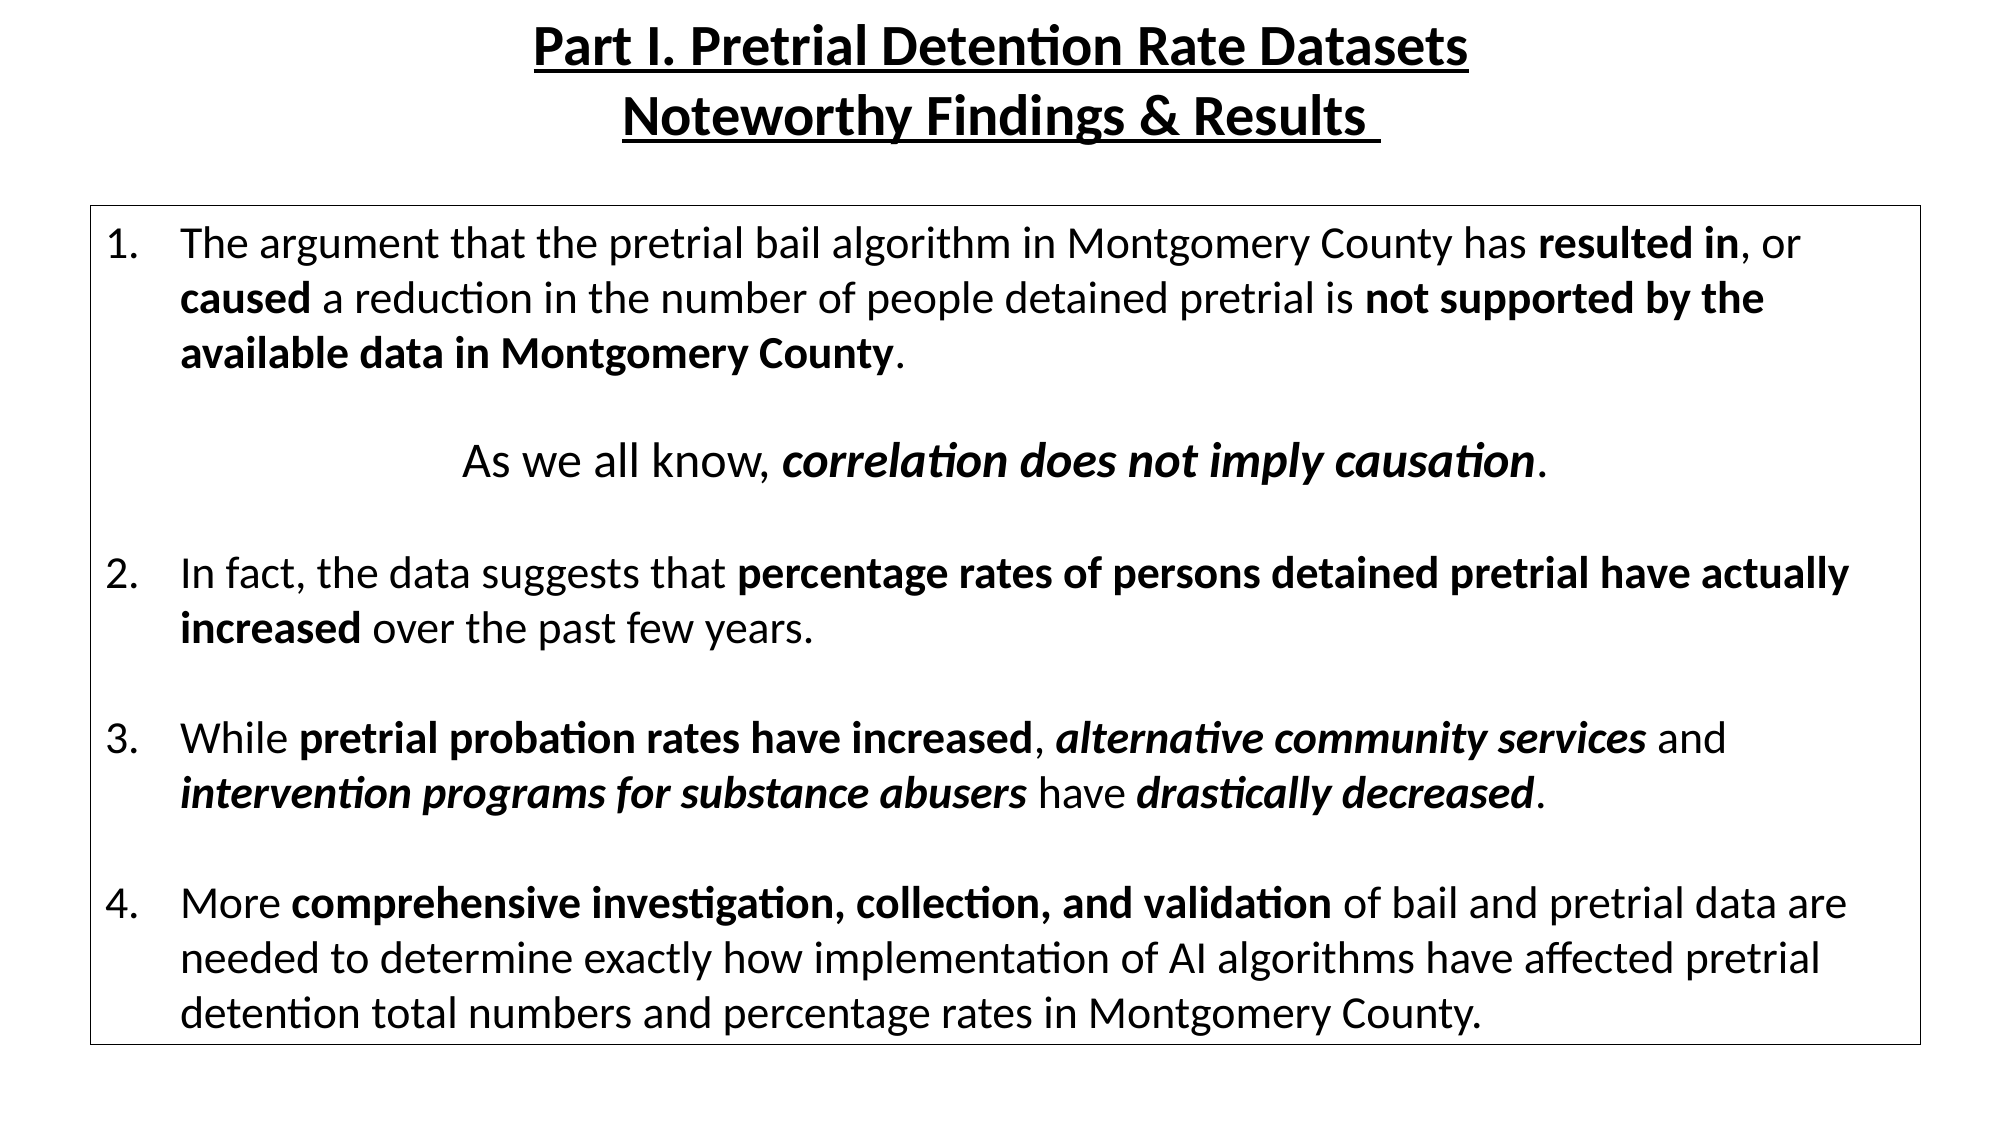

Part I. Pretrial Detention Rate Datasets
Noteworthy Findings & Results
The argument that the pretrial bail algorithm in Montgomery County has resulted in, or caused a reduction in the number of people detained pretrial is not supported by the available data in Montgomery County.

As we all know, correlation does not imply causation.

In fact, the data suggests that percentage rates of persons detained pretrial have actually increased over the past few years.

While pretrial probation rates have increased, alternative community services and intervention programs for substance abusers have drastically decreased.

More comprehensive investigation, collection, and validation of bail and pretrial data are needed to determine exactly how implementation of AI algorithms have affected pretrial detention total numbers and percentage rates in Montgomery County.